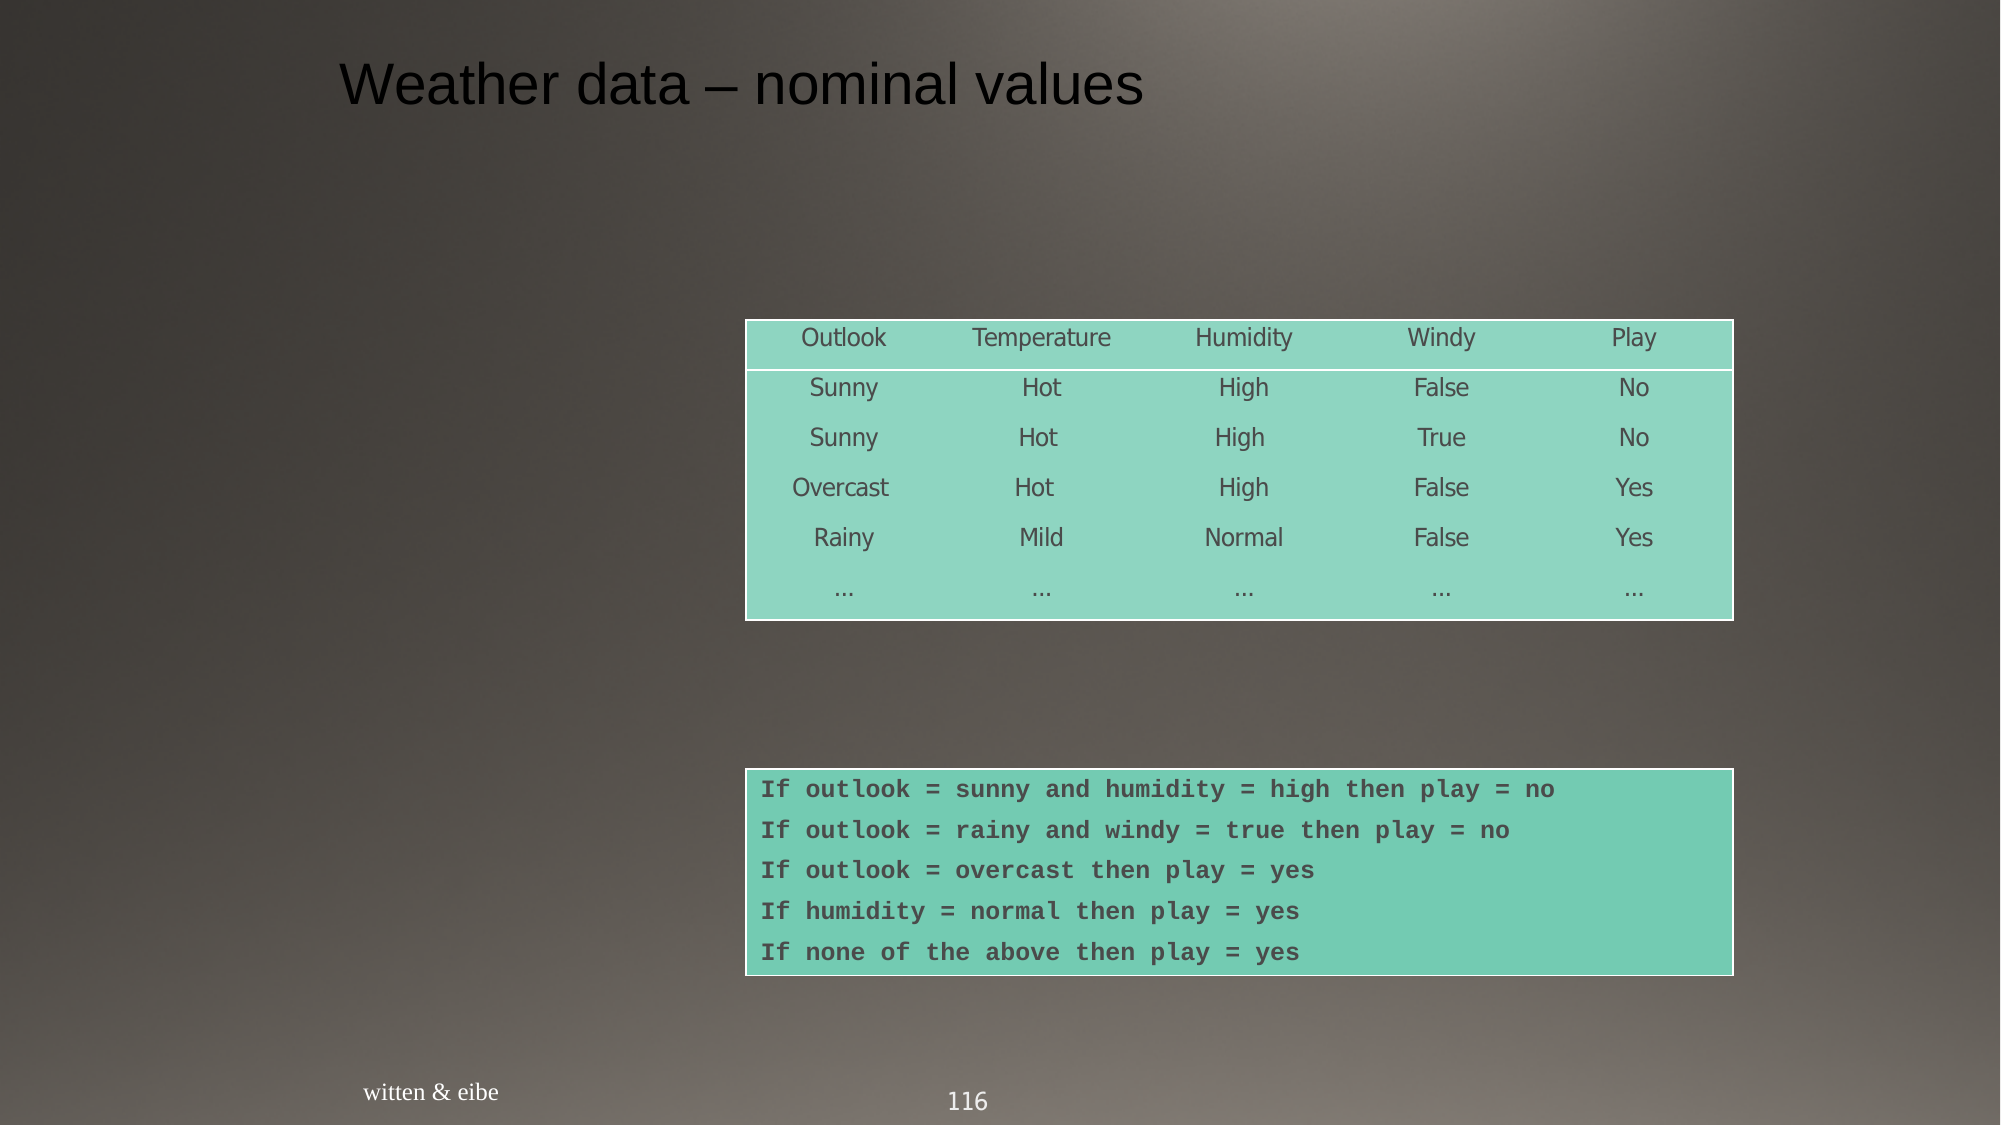

# Weather data – nominal values
| Outlook | Temperature | Humidity | Windy | Play |
| --- | --- | --- | --- | --- |
| Sunny | Hot | High | False | No |
| Sunny | Hot | High | True | No |
| Overcast | Hot | High | False | Yes |
| Rainy | Mild | Normal | False | Yes |
| … | … | … | … | … |
| If outlook = sunny and humidity = high then play = no If outlook = rainy and windy = true then play = no If outlook = overcast then play = yes If humidity = normal then play = yes If none of the above then play = yes |
| --- |
witten & eibe
116